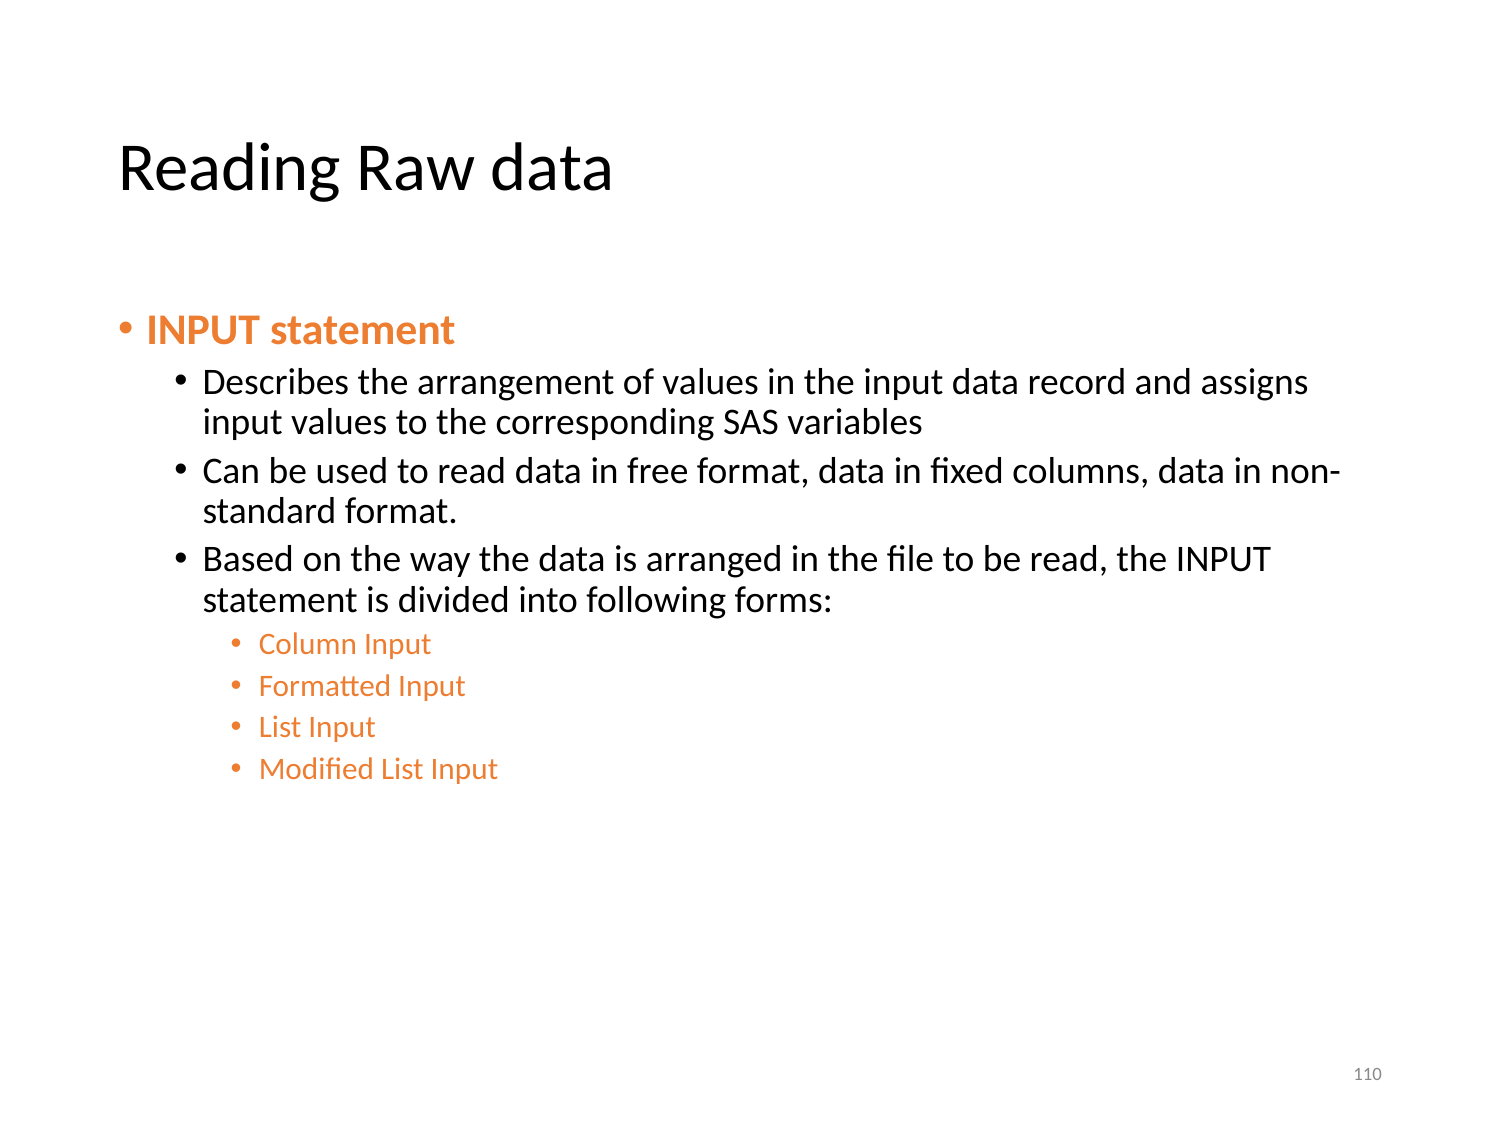

# Reading Raw data
INPUT statement
Describes the arrangement of values in the input data record and assigns input values to the corresponding SAS variables
Can be used to read data in free format, data in fixed columns, data in non-standard format.
Based on the way the data is arranged in the file to be read, the INPUT statement is divided into following forms:
Column Input
Formatted Input
List Input
Modified List Input
110